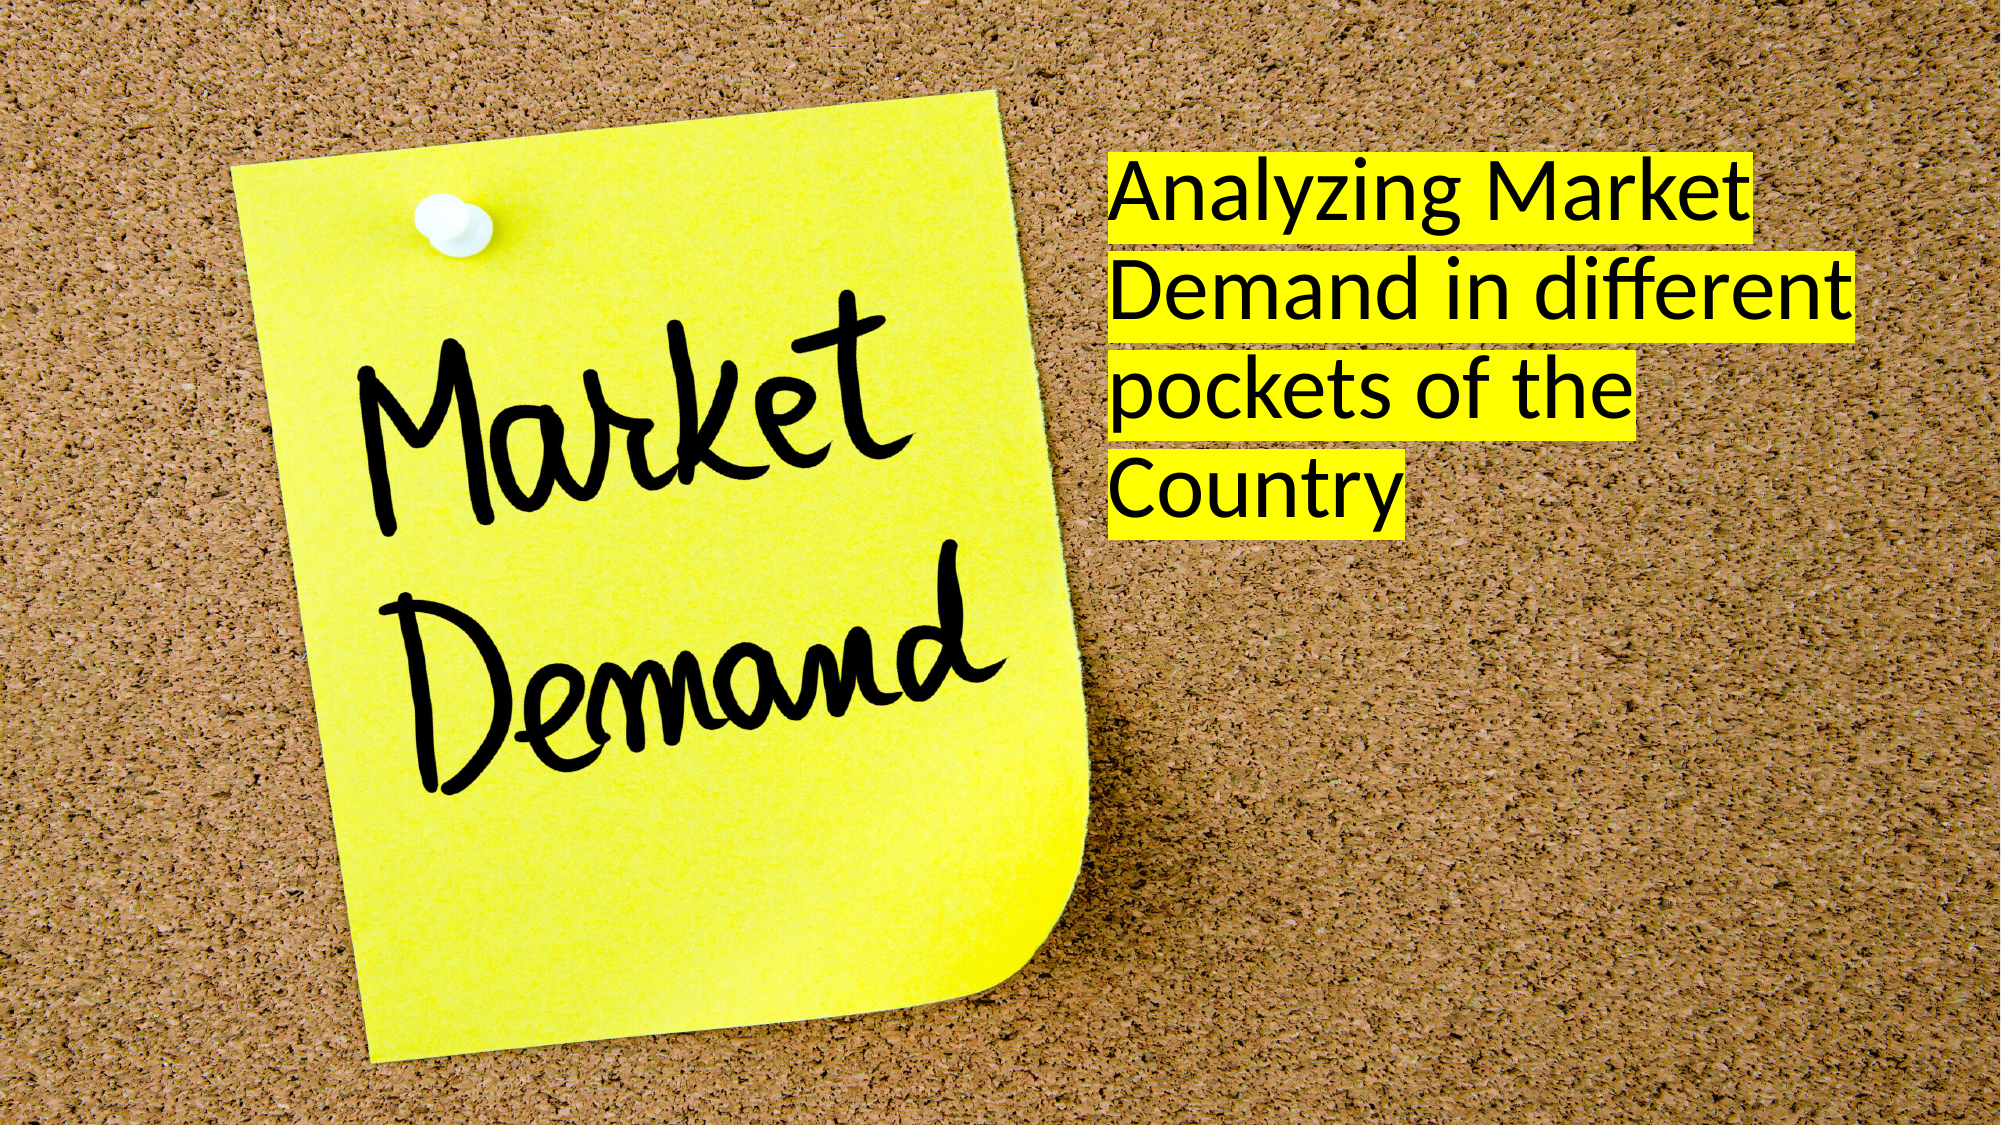

# Analyzing Market Demand in different pockets of the Country